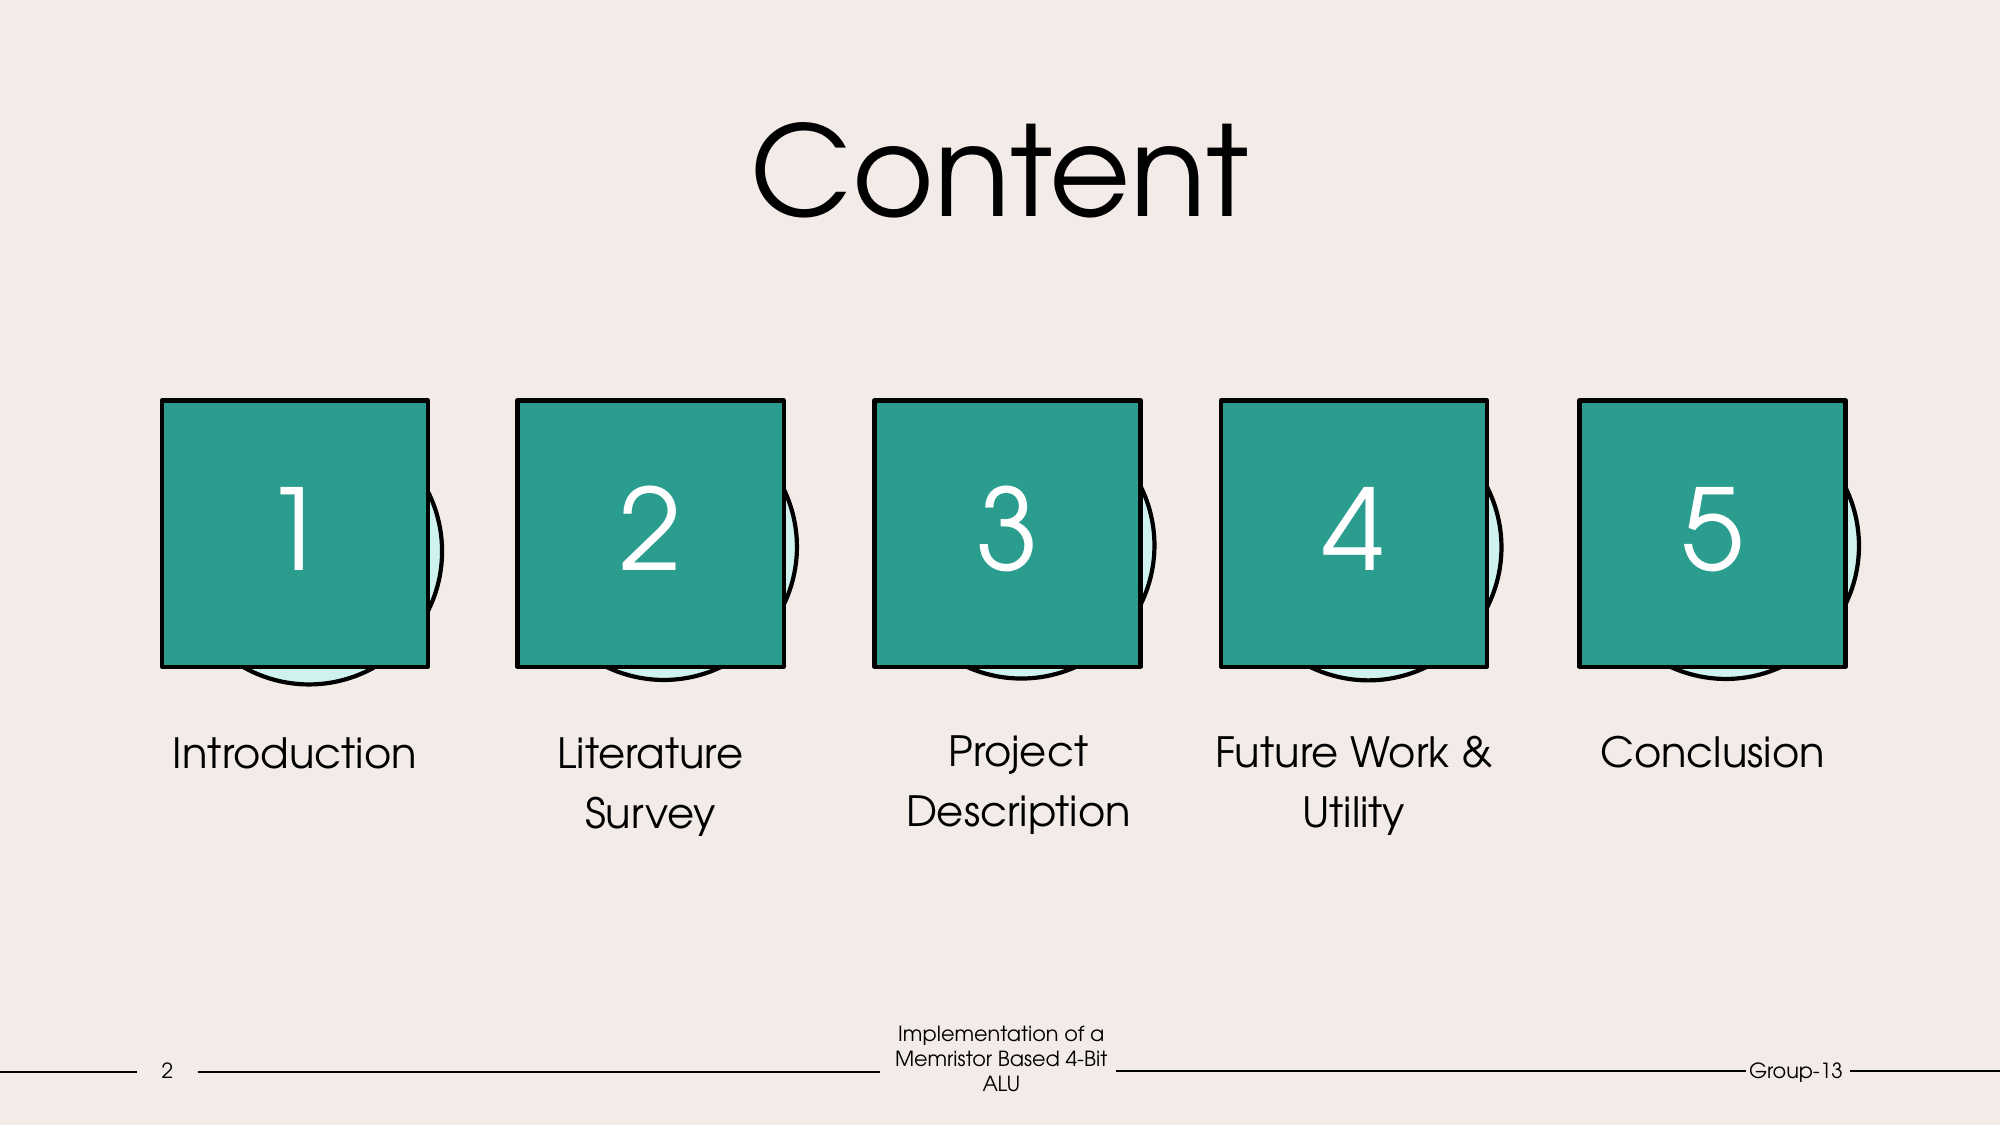

# Content
1
2
3
4
5
Project Description

Future Work & Utility
Conclusion

Introduction

Literature Survey

2
Implementation of a Memristor Based 4-Bit ALU

Group-13